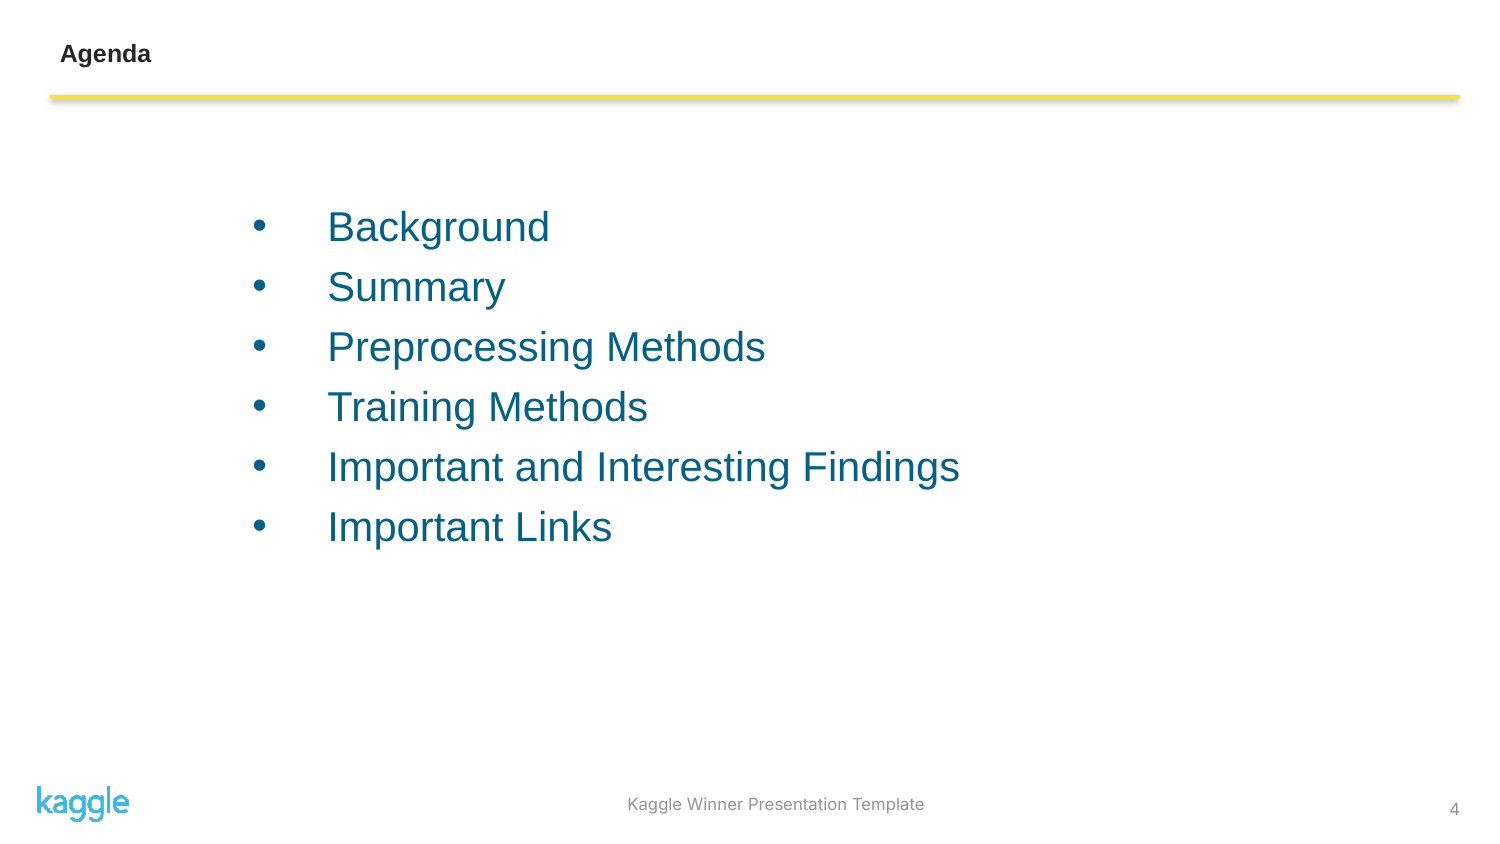

Agenda

Background
Summary
Preprocessing Methods
Training Methods
Important and Interesting Findings
Important Links
4